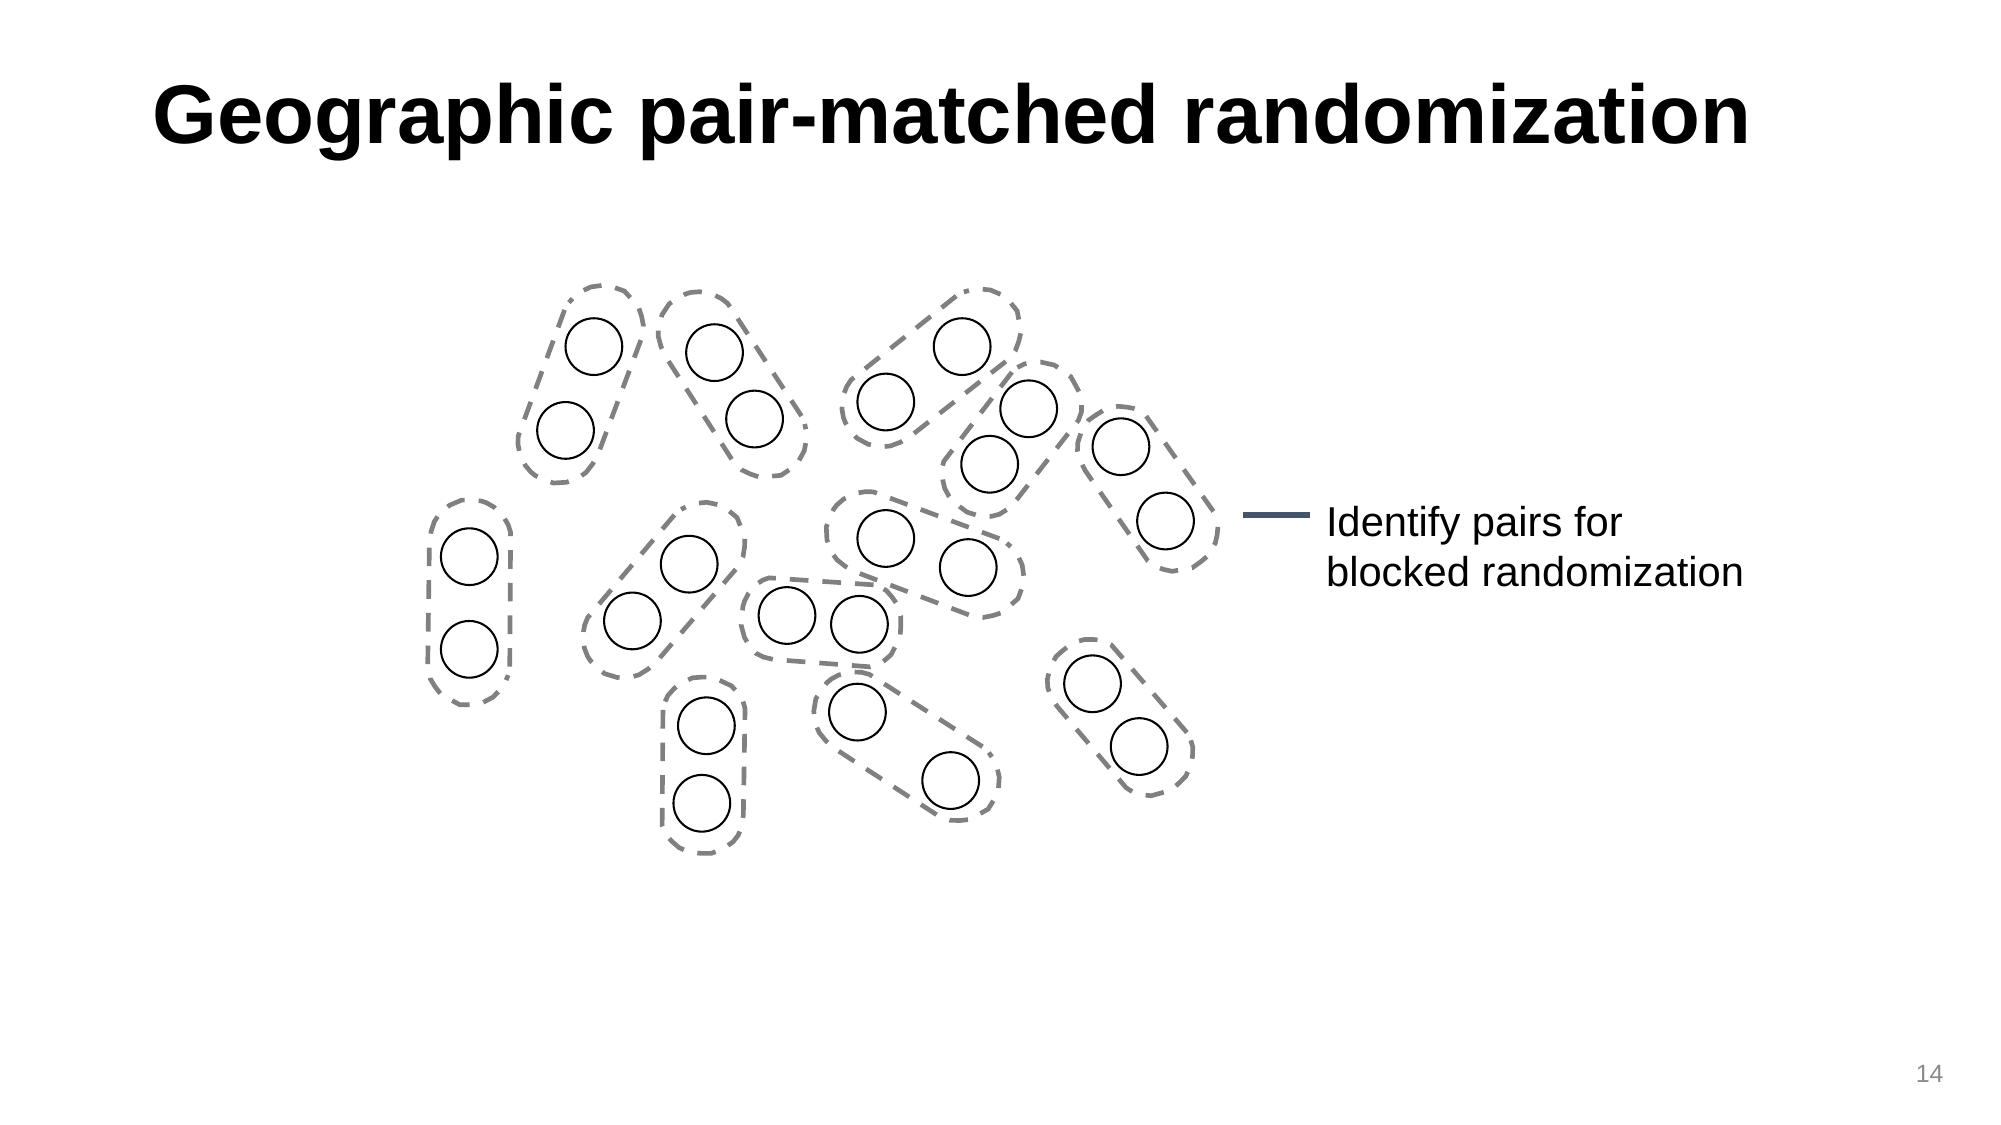

# Geographic pair-matched randomization

Identify pairs for
blocked randomization

14